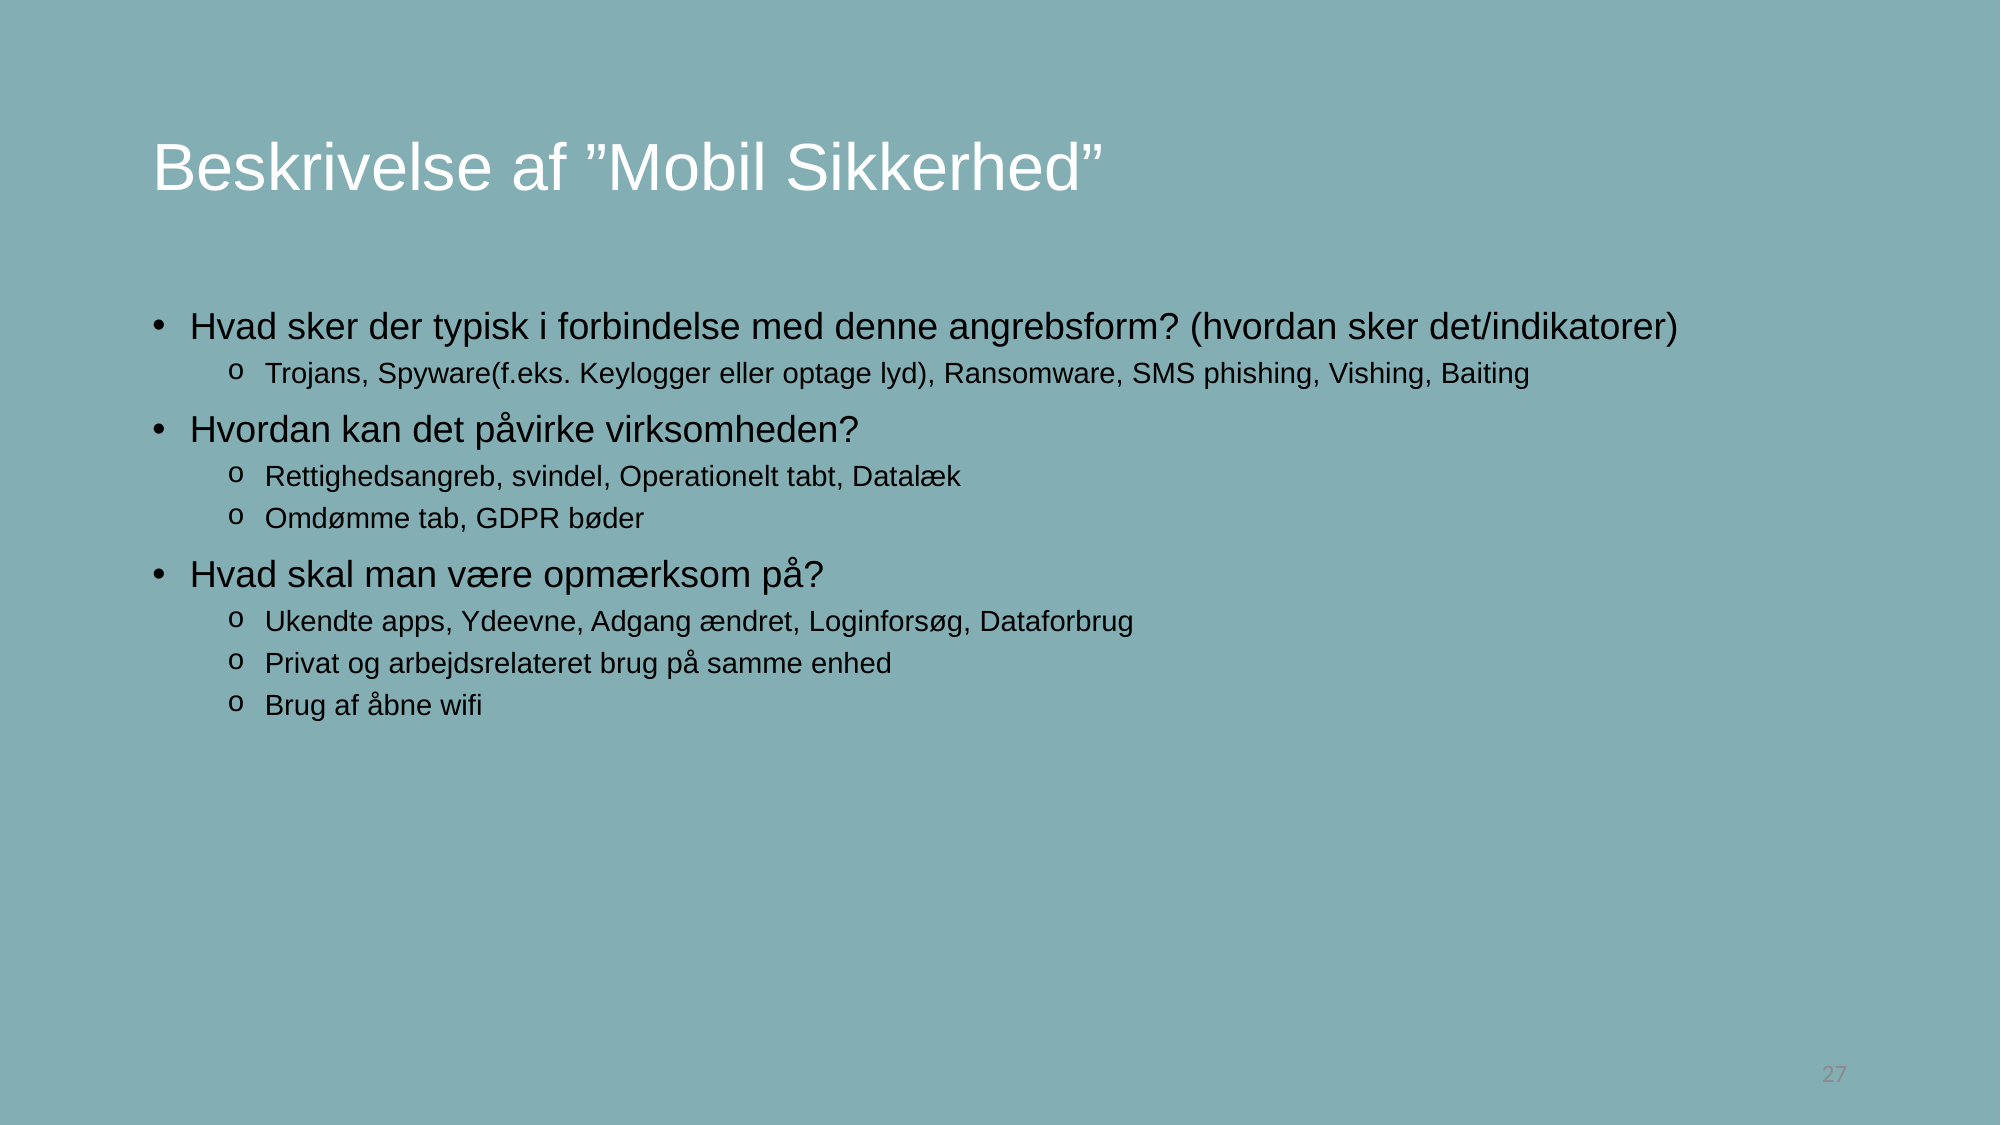

# Beskrivelse af ”Mobil Sikkerhed”
Hvad sker der typisk i forbindelse med denne angrebsform? (hvordan sker det/indikatorer)
Trojans, Spyware(f.eks. Keylogger eller optage lyd), Ransomware, SMS phishing, Vishing, Baiting
Hvordan kan det påvirke virksomheden?
Rettighedsangreb, svindel, Operationelt tabt, Datalæk
Omdømme tab, GDPR bøder
Hvad skal man være opmærksom på?
Ukendte apps, Ydeevne, Adgang ændret, Loginforsøg, Dataforbrug
Privat og arbejdsrelateret brug på samme enhed
Brug af åbne wifi

27